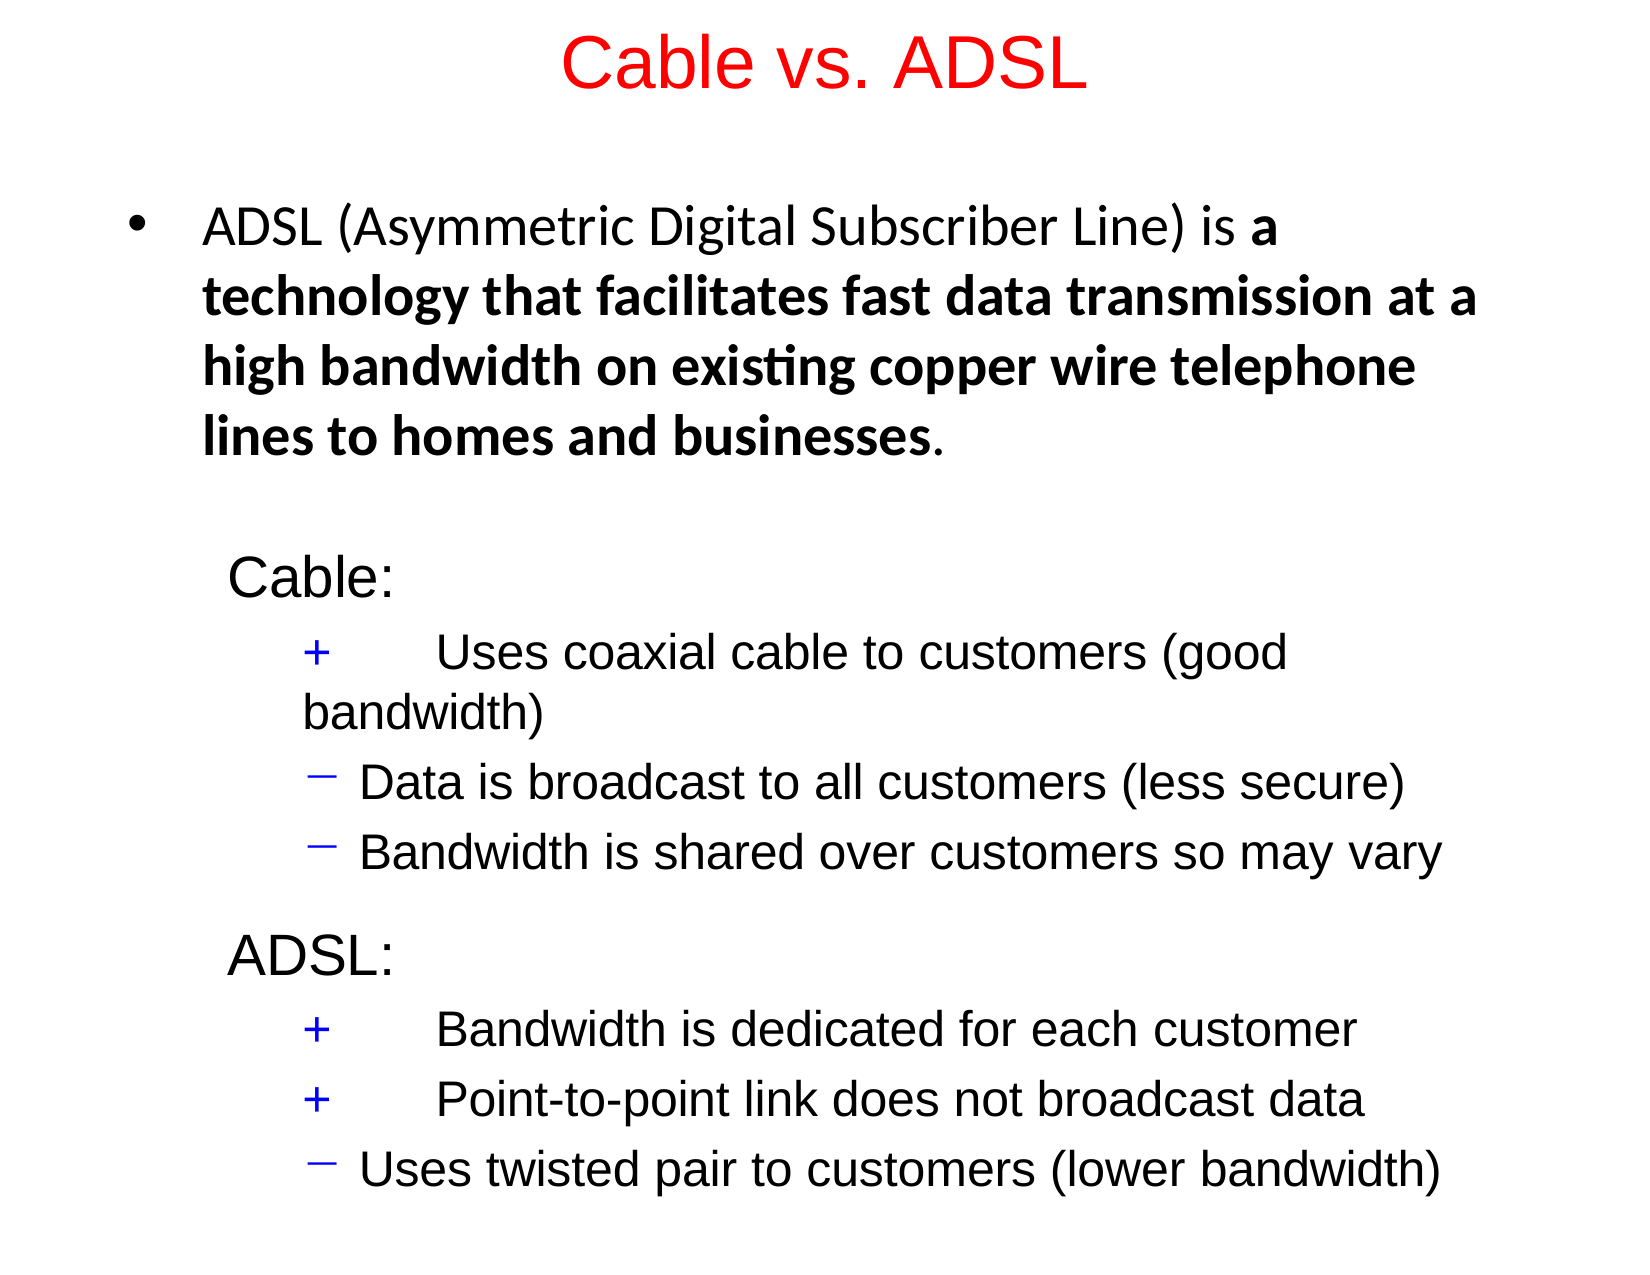

# Cable vs. ADSL
ADSL (Asymmetric Digital Subscriber Line) is a technology that facilitates fast data transmission at a high bandwidth on existing copper wire telephone lines to homes and businesses.

Cable:
+	Uses coaxial cable to customers (good bandwidth)
Data is broadcast to all customers (less secure)
Bandwidth is shared over customers so may vary
ADSL:
+	Bandwidth is dedicated for each customer
+	Point-to-point link does not broadcast data
Uses twisted pair to customers (lower bandwidth)